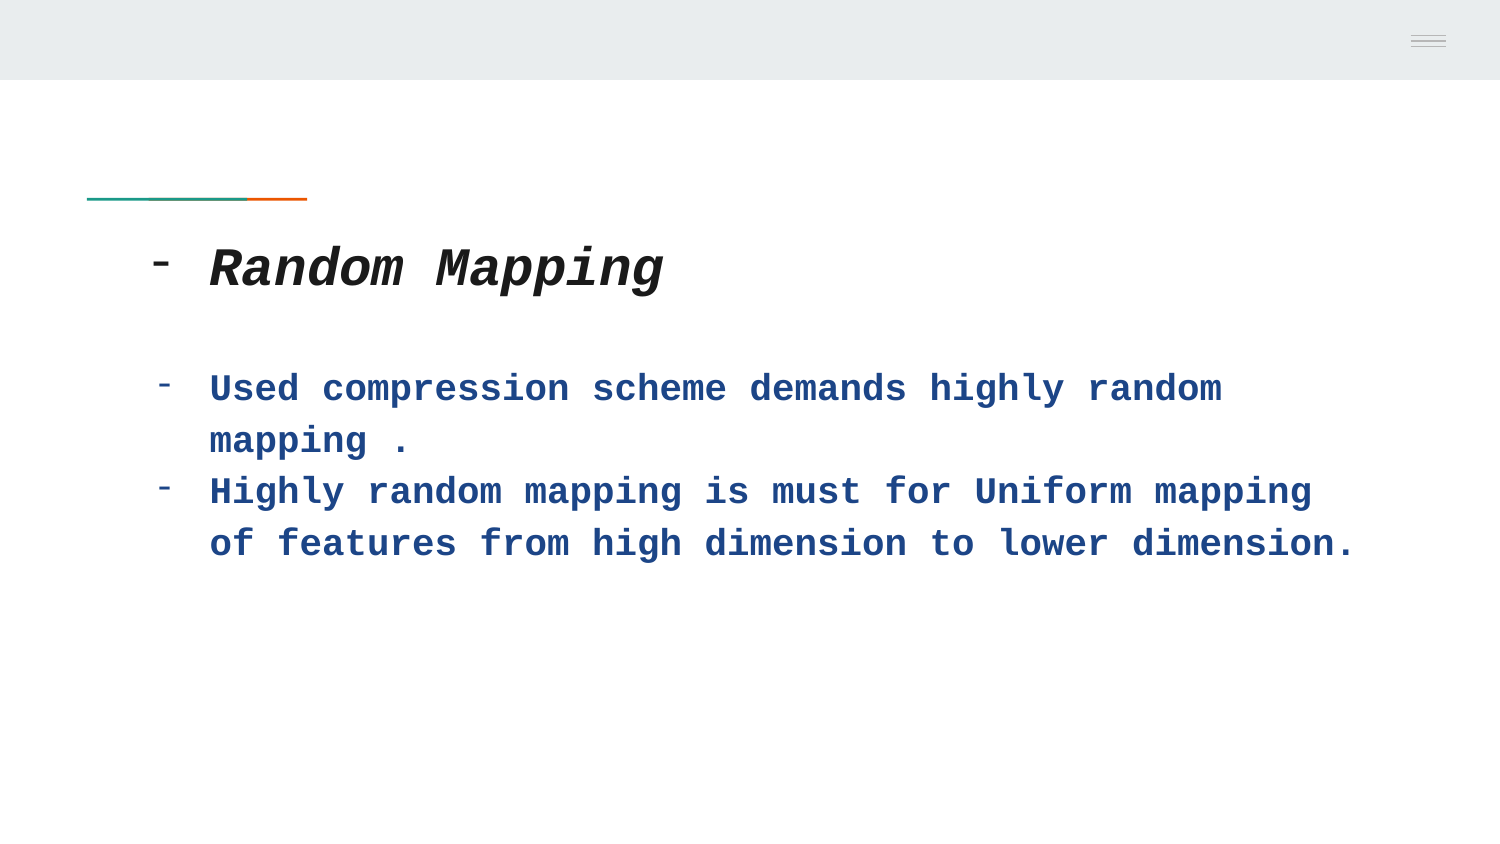

# Random Mapping
Used compression scheme demands highly random mapping .
Highly random mapping is must for Uniform mapping of features from high dimension to lower dimension.